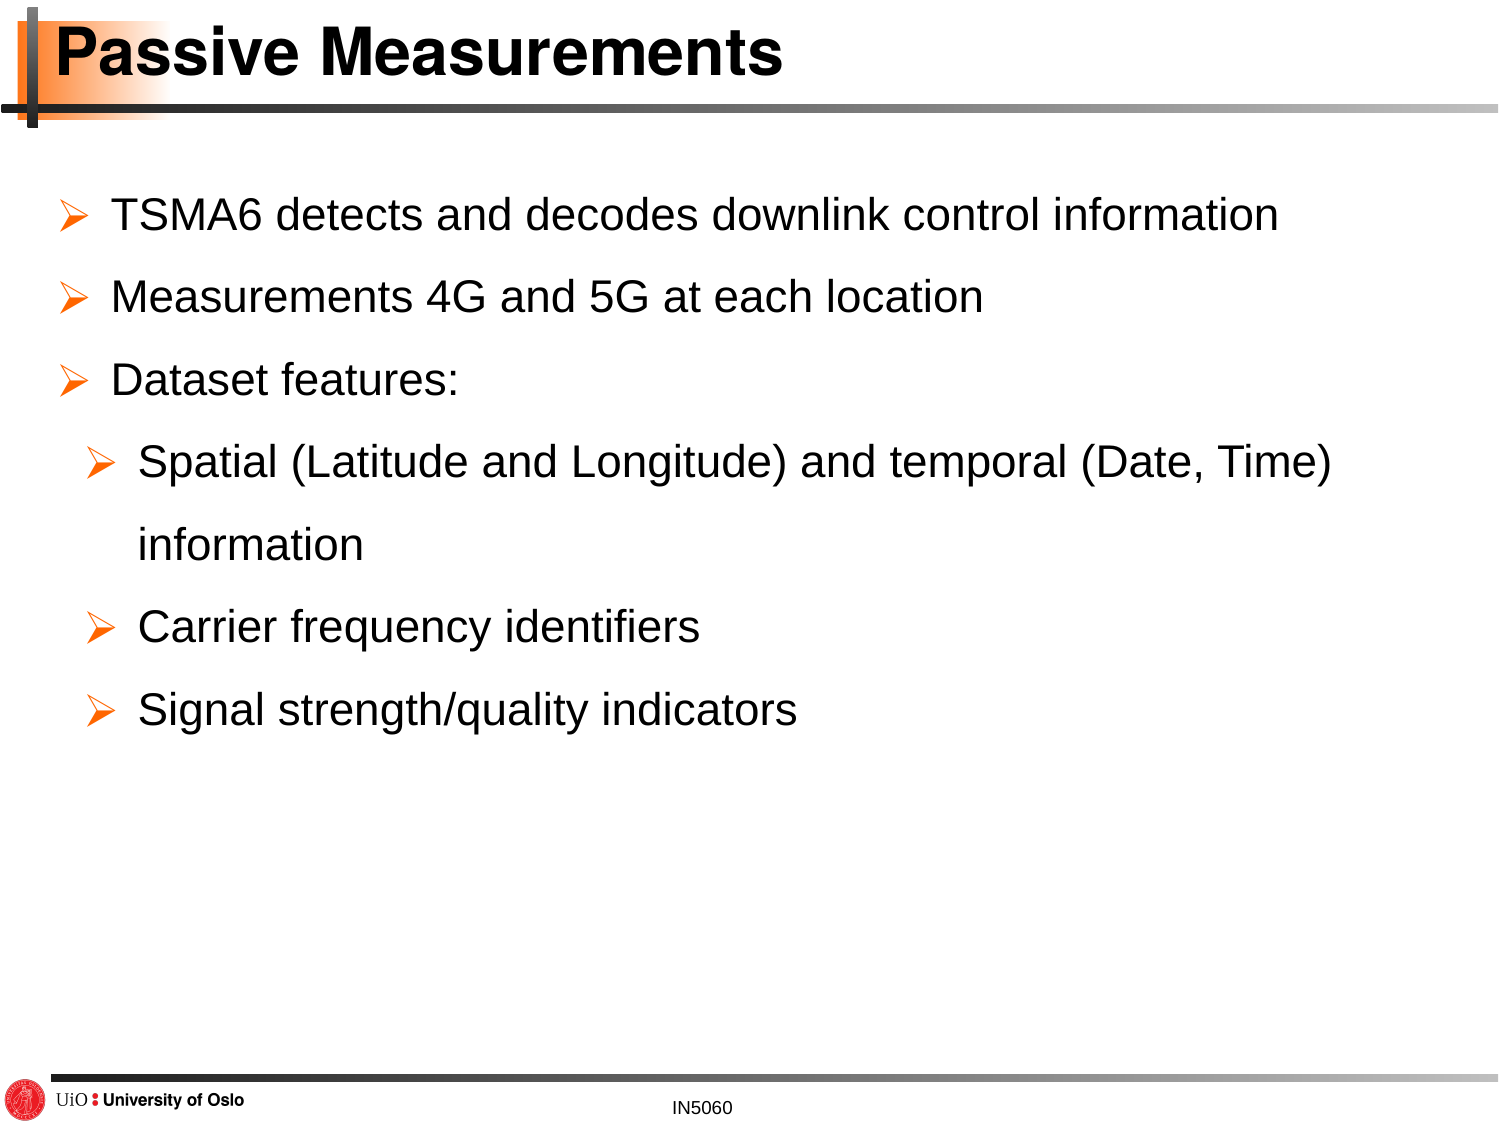

# Passive Measurements
TSMA6 detects and decodes downlink control information
Measurements 4G and 5G at each location
Dataset features:
Spatial (Latitude and Longitude) and temporal (Date, Time) information
Carrier frequency identifiers
Signal strength/quality indicators